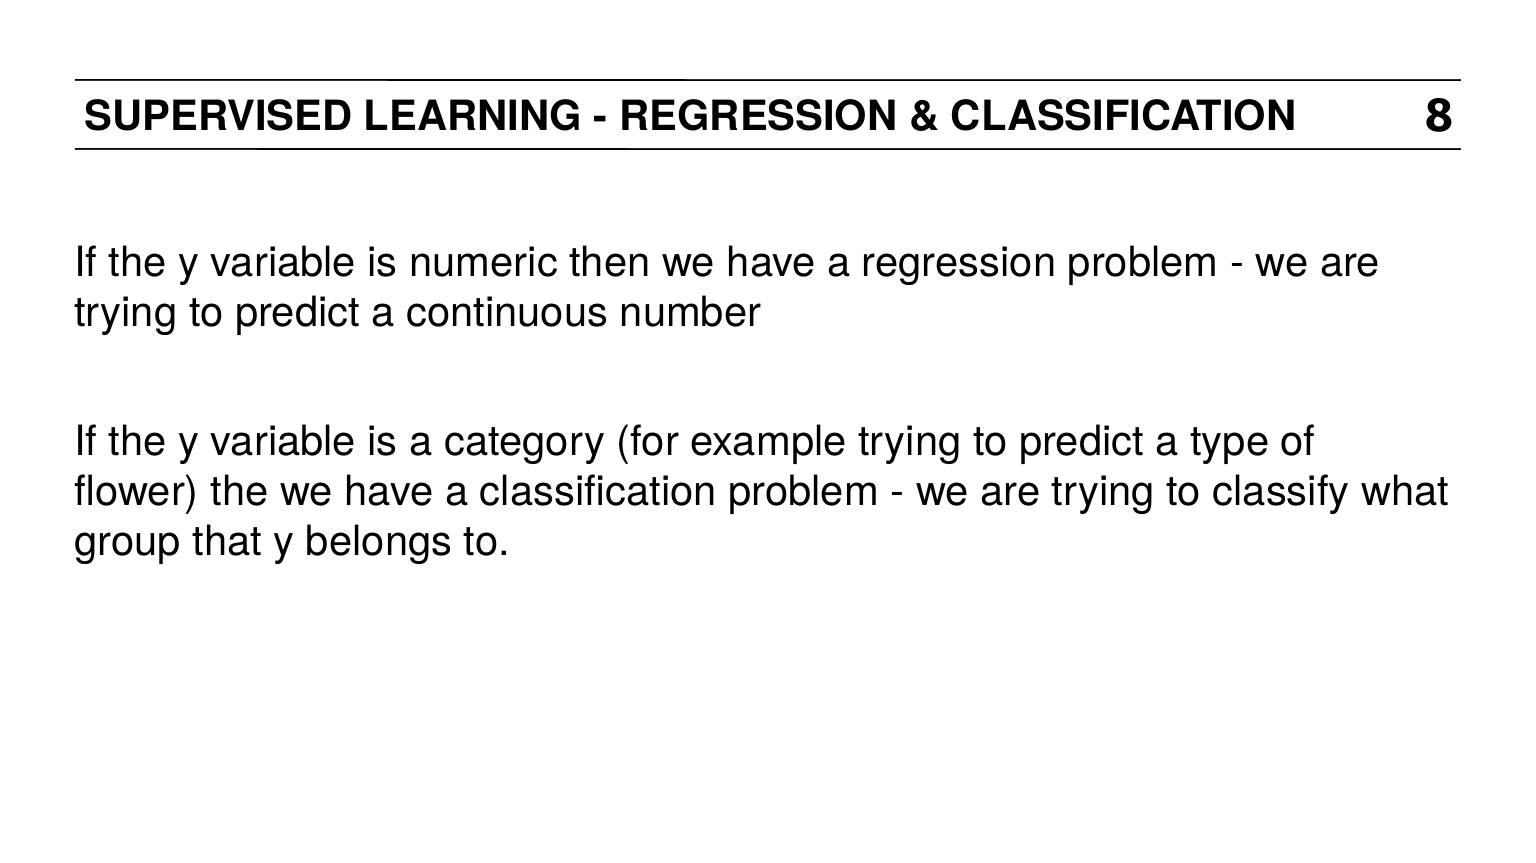

# SUPERVISED LEARNING - REGRESSION & CLASSIFICATION
8

If the y variable is numeric then we have a regression problem - we are trying to predict a continuous number

If the y variable is a category (for example trying to predict a type of flower) the we have a classification problem - we are trying to classify what group that y belongs to.